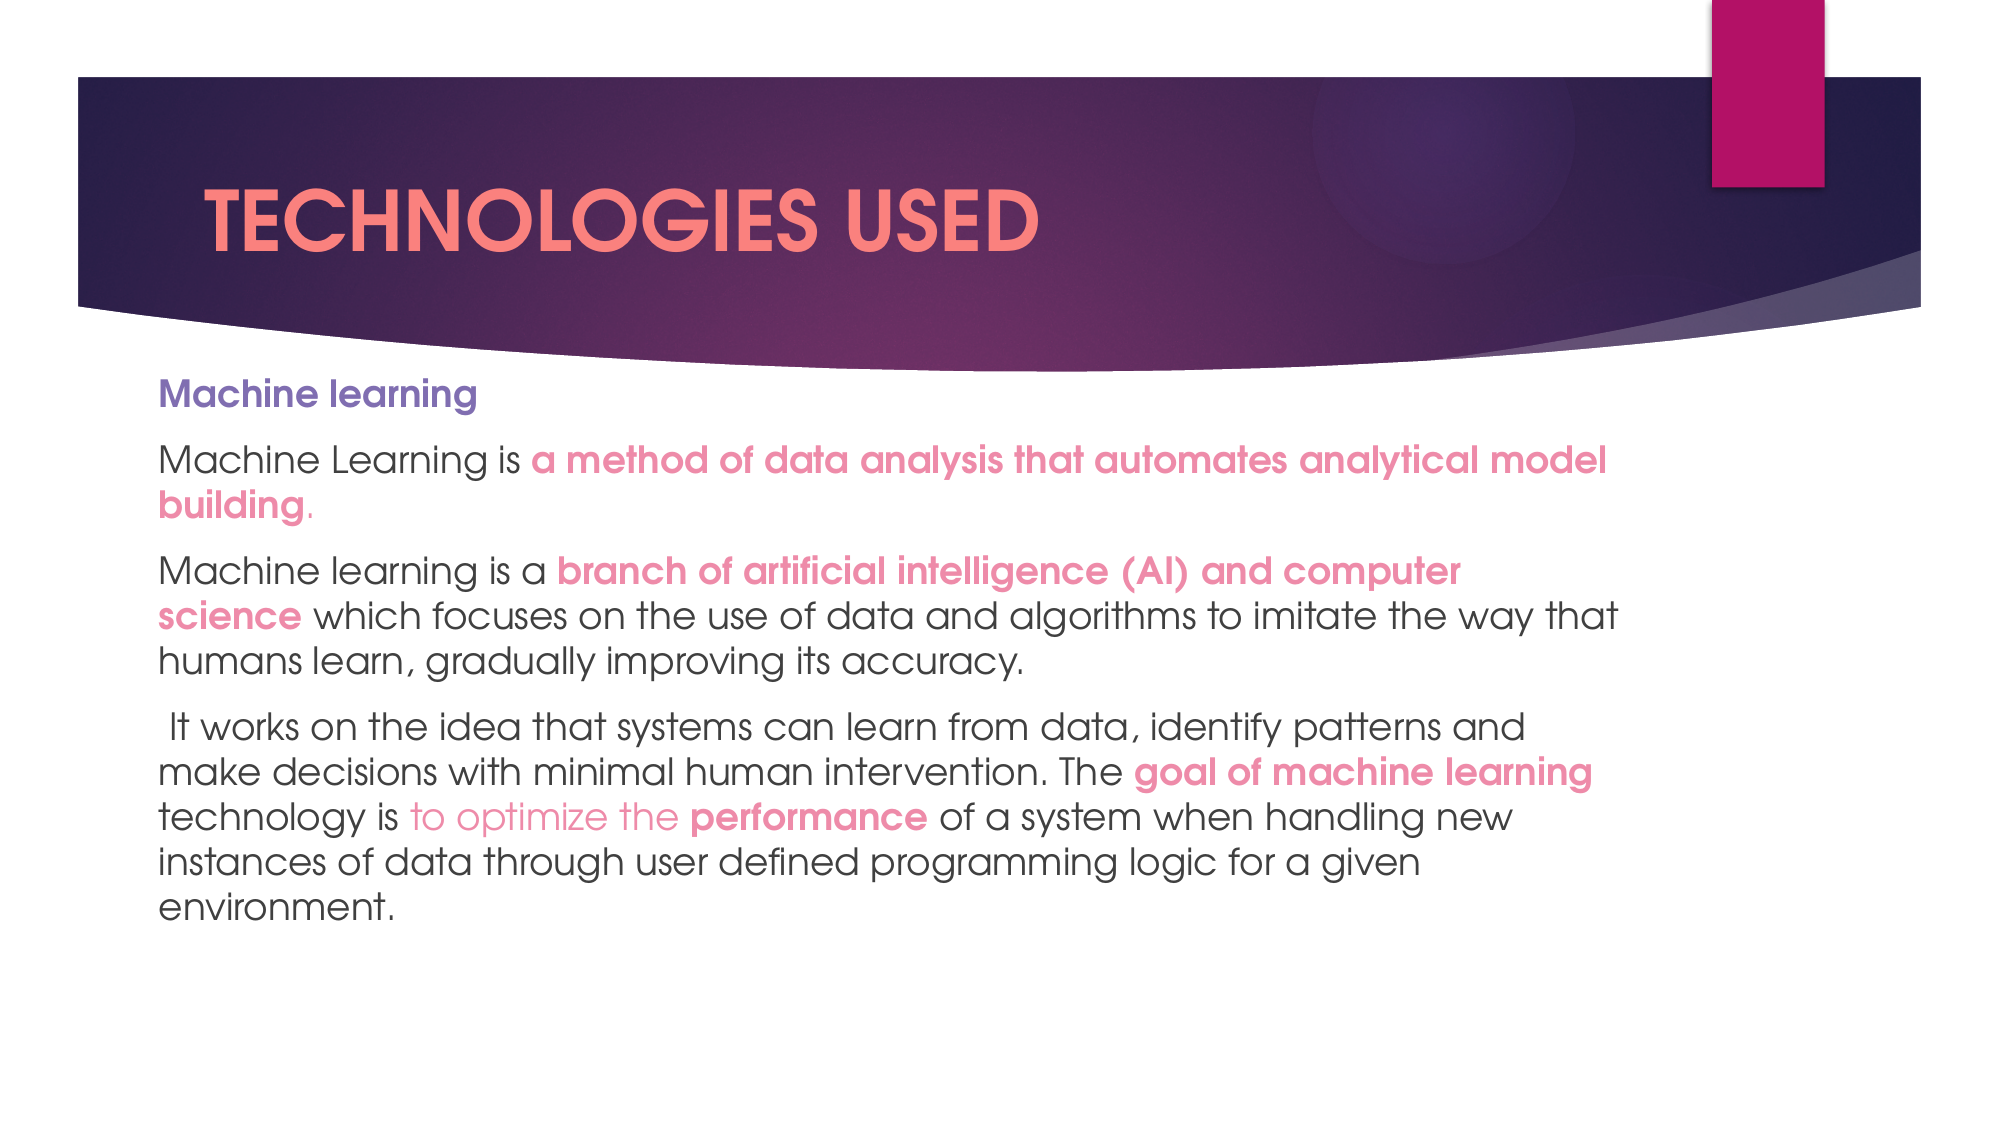

# TECHNOLOGIES USED
Machine learning
Machine Learning is a method of data analysis that automates analytical model building.
Machine learning is a branch of artificial intelligence (AI) and computer science which focuses on the use of data and algorithms to imitate the way that humans learn, gradually improving its accuracy.
 It works on the idea that systems can learn from data, identify patterns and make decisions with minimal human intervention. The goal of machine learning technology is to optimize the performance of a system when handling new instances of data through user defined programming logic for a given environment.